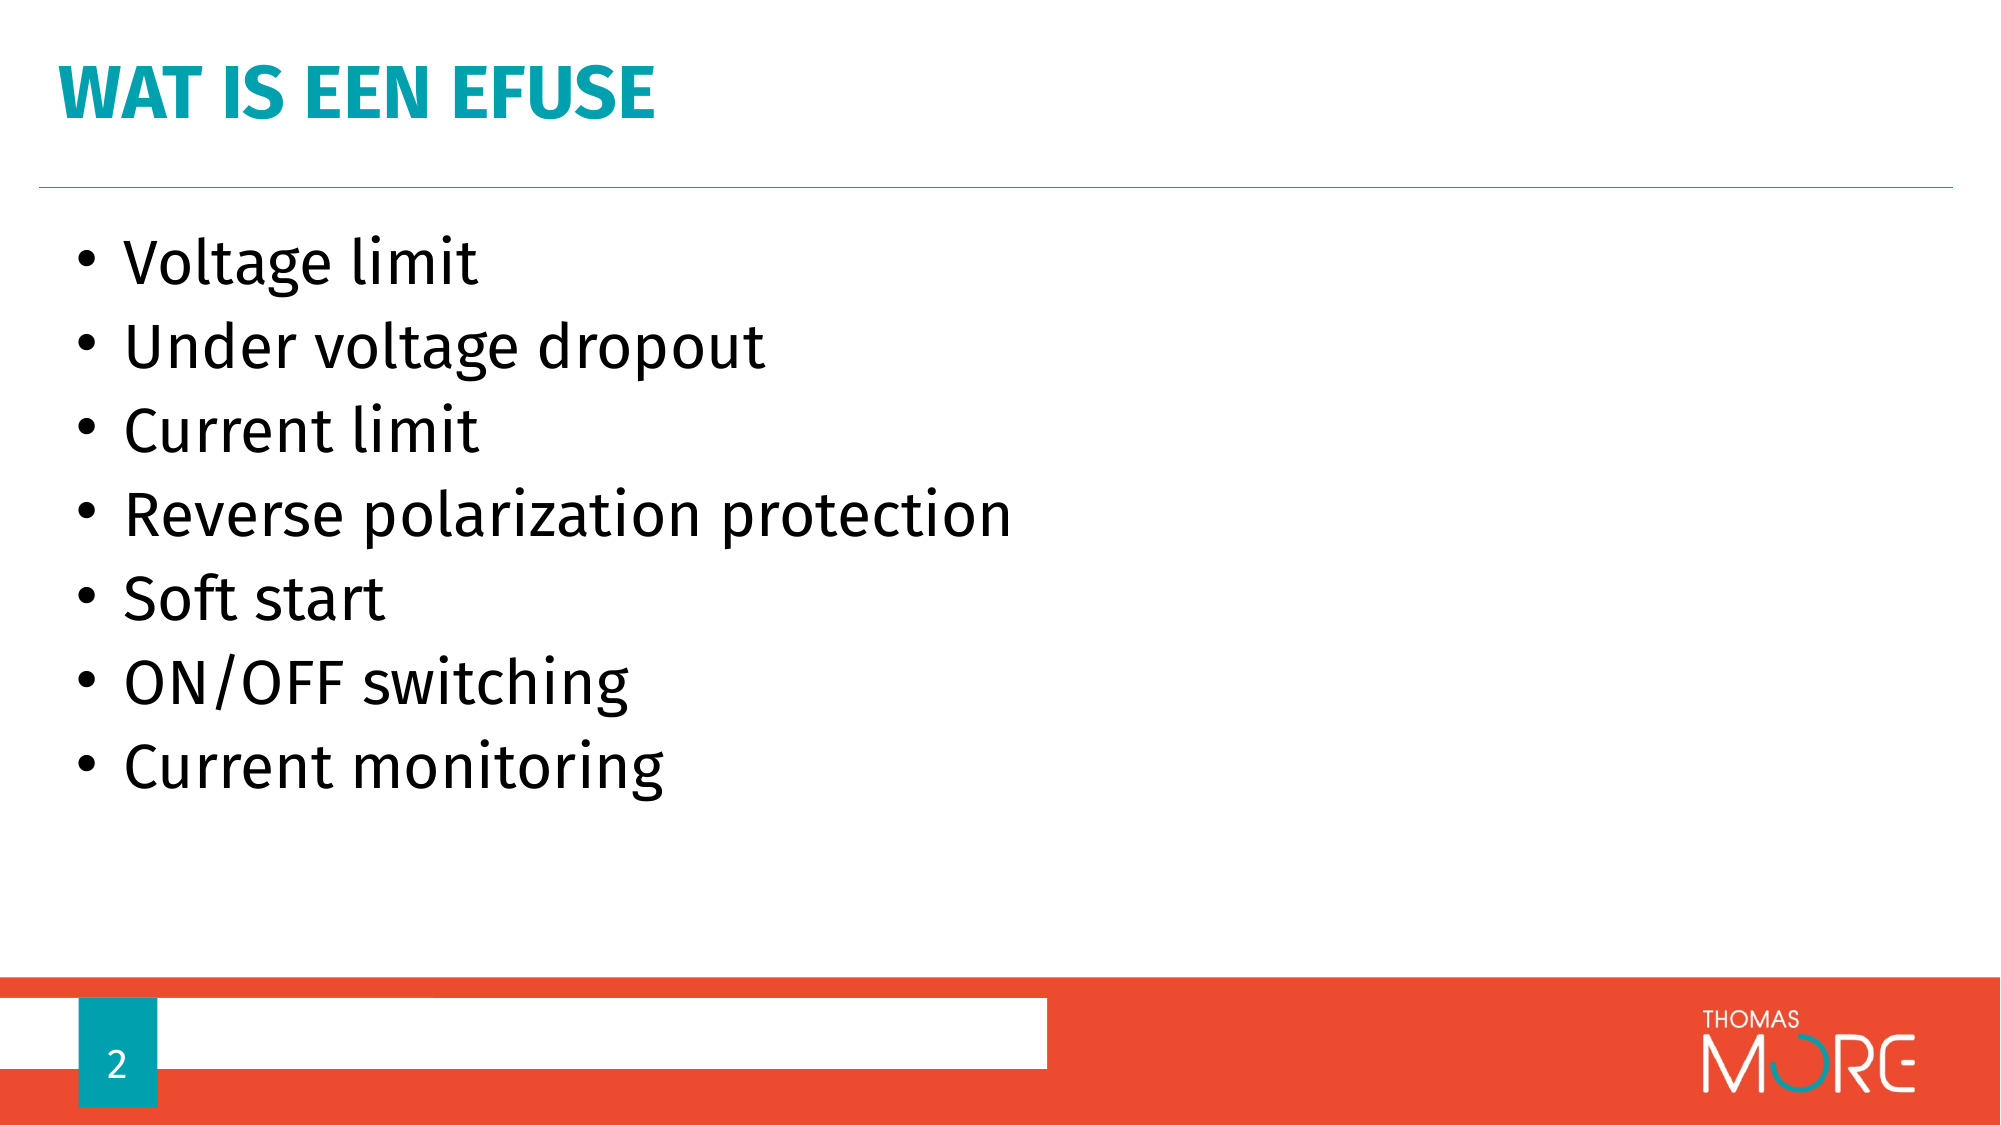

# Wat is een efuse
Voltage limit
Under voltage dropout
Current limit
Reverse polarization protection
Soft start
ON/OFF switching
Current monitoring
2